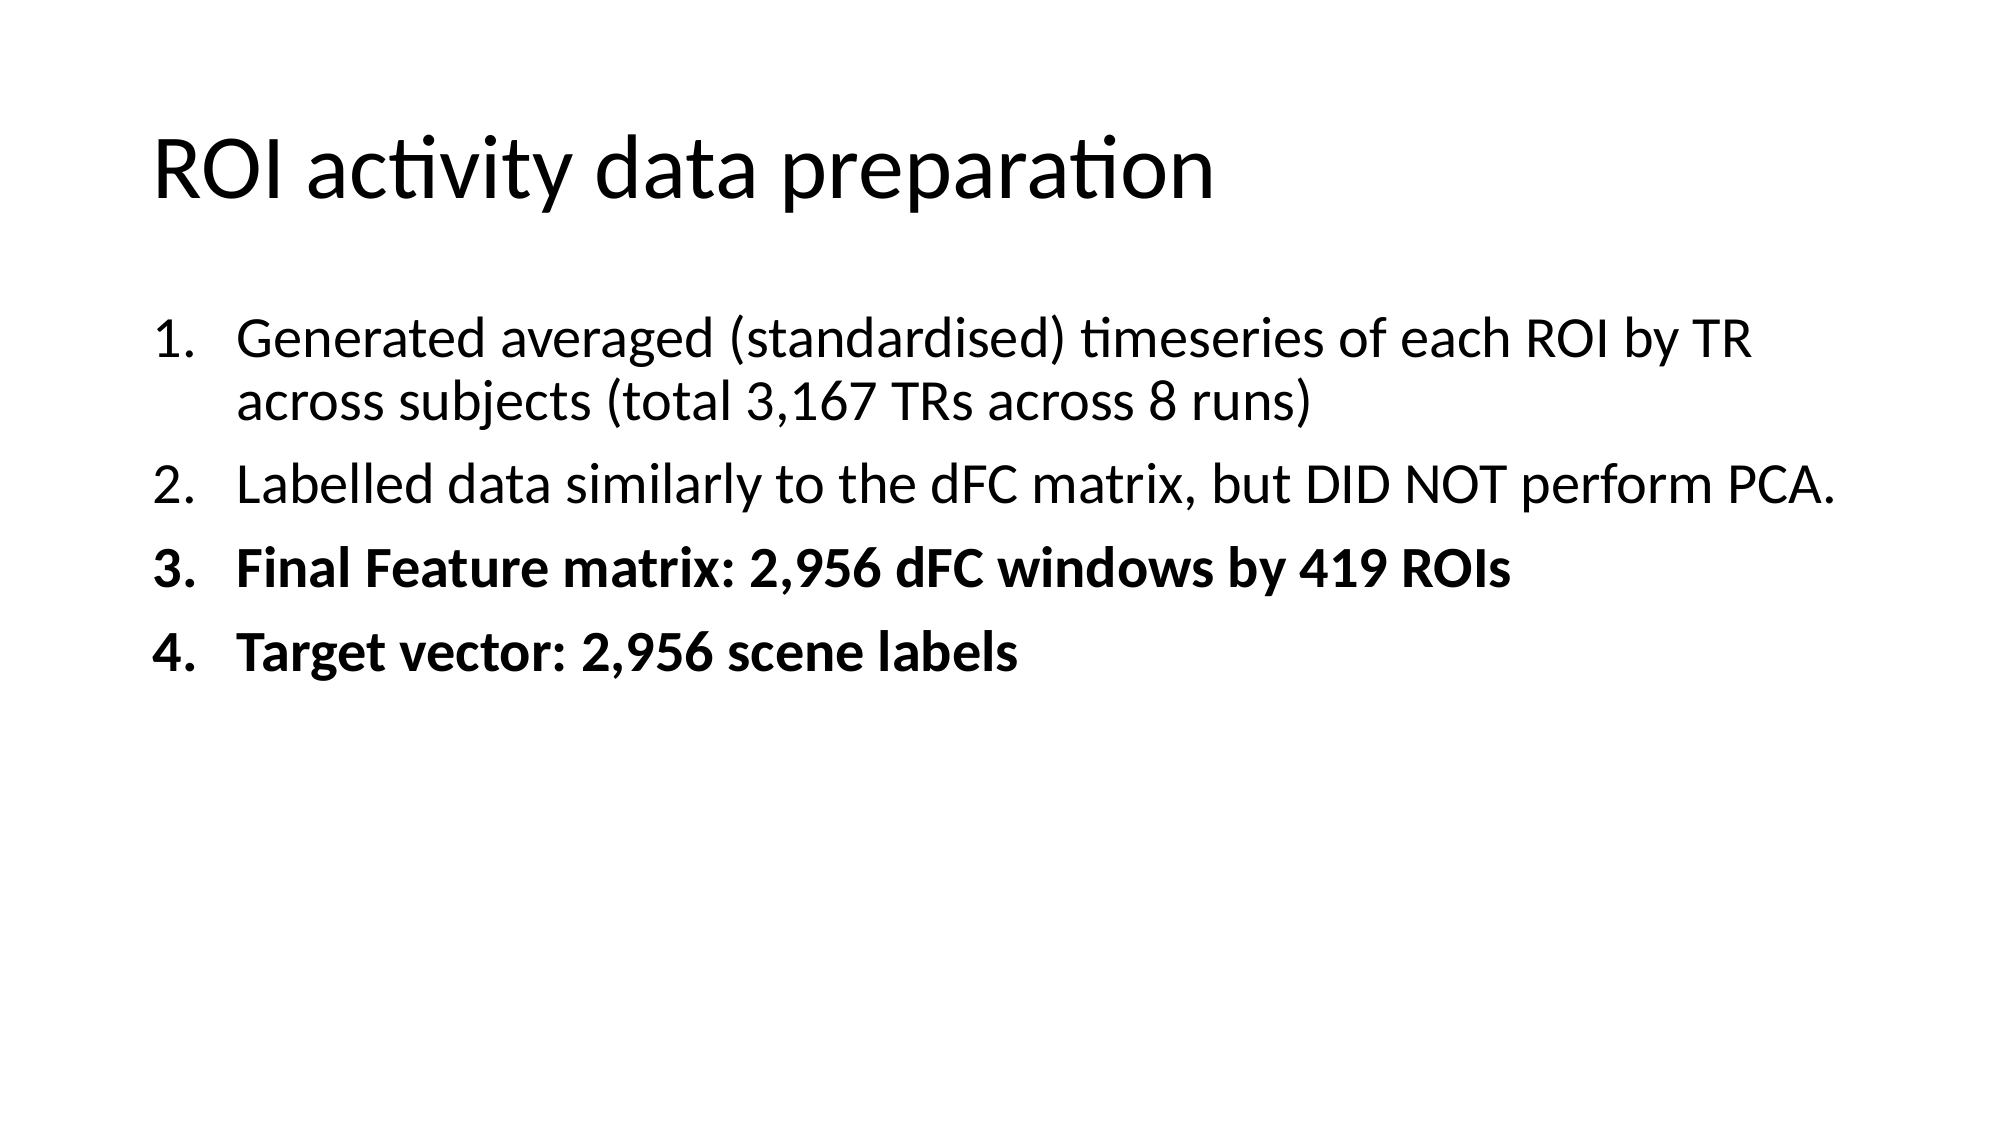

# ROI activity data preparation
Generated averaged (standardised) timeseries of each ROI by TR across subjects (total 3,167 TRs across 8 runs)
Labelled data similarly to the dFC matrix, but DID NOT perform PCA.
Final Feature matrix: 2,956 dFC windows by 419 ROIs
Target vector: 2,956 scene labels